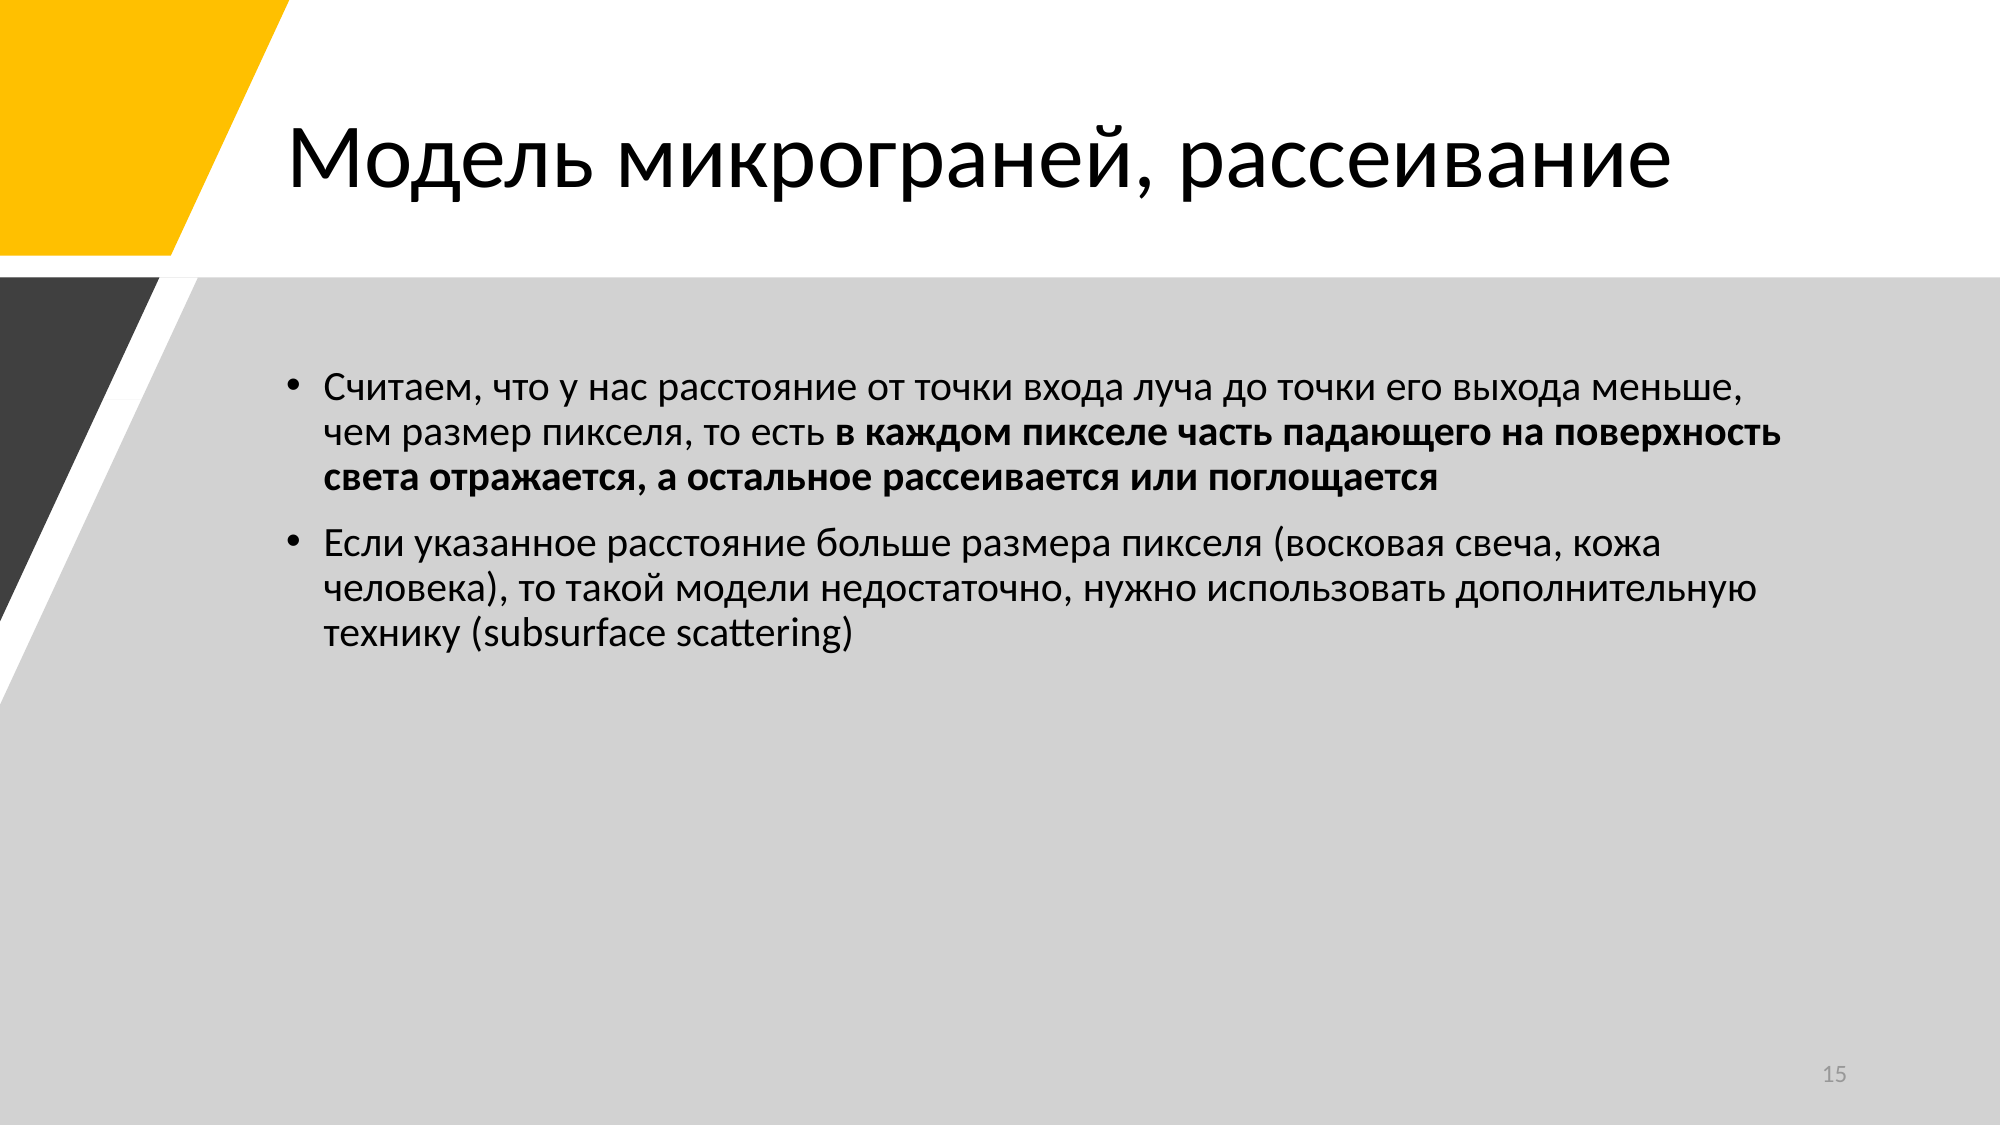

# Модель микрограней, рассеивание

Считаем, что у нас расстояние от точки входа луча до точки его выхода меньше, чем размер пикселя, то есть в каждом пикселе часть падающего на поверхность света отражается, а остальное рассеивается или поглощается
Если указанное расстояние больше размера пикселя (восковая свеча, кожа человека), то такой модели недостаточно, нужно использовать дополнительную технику (subsurface scattering)
15